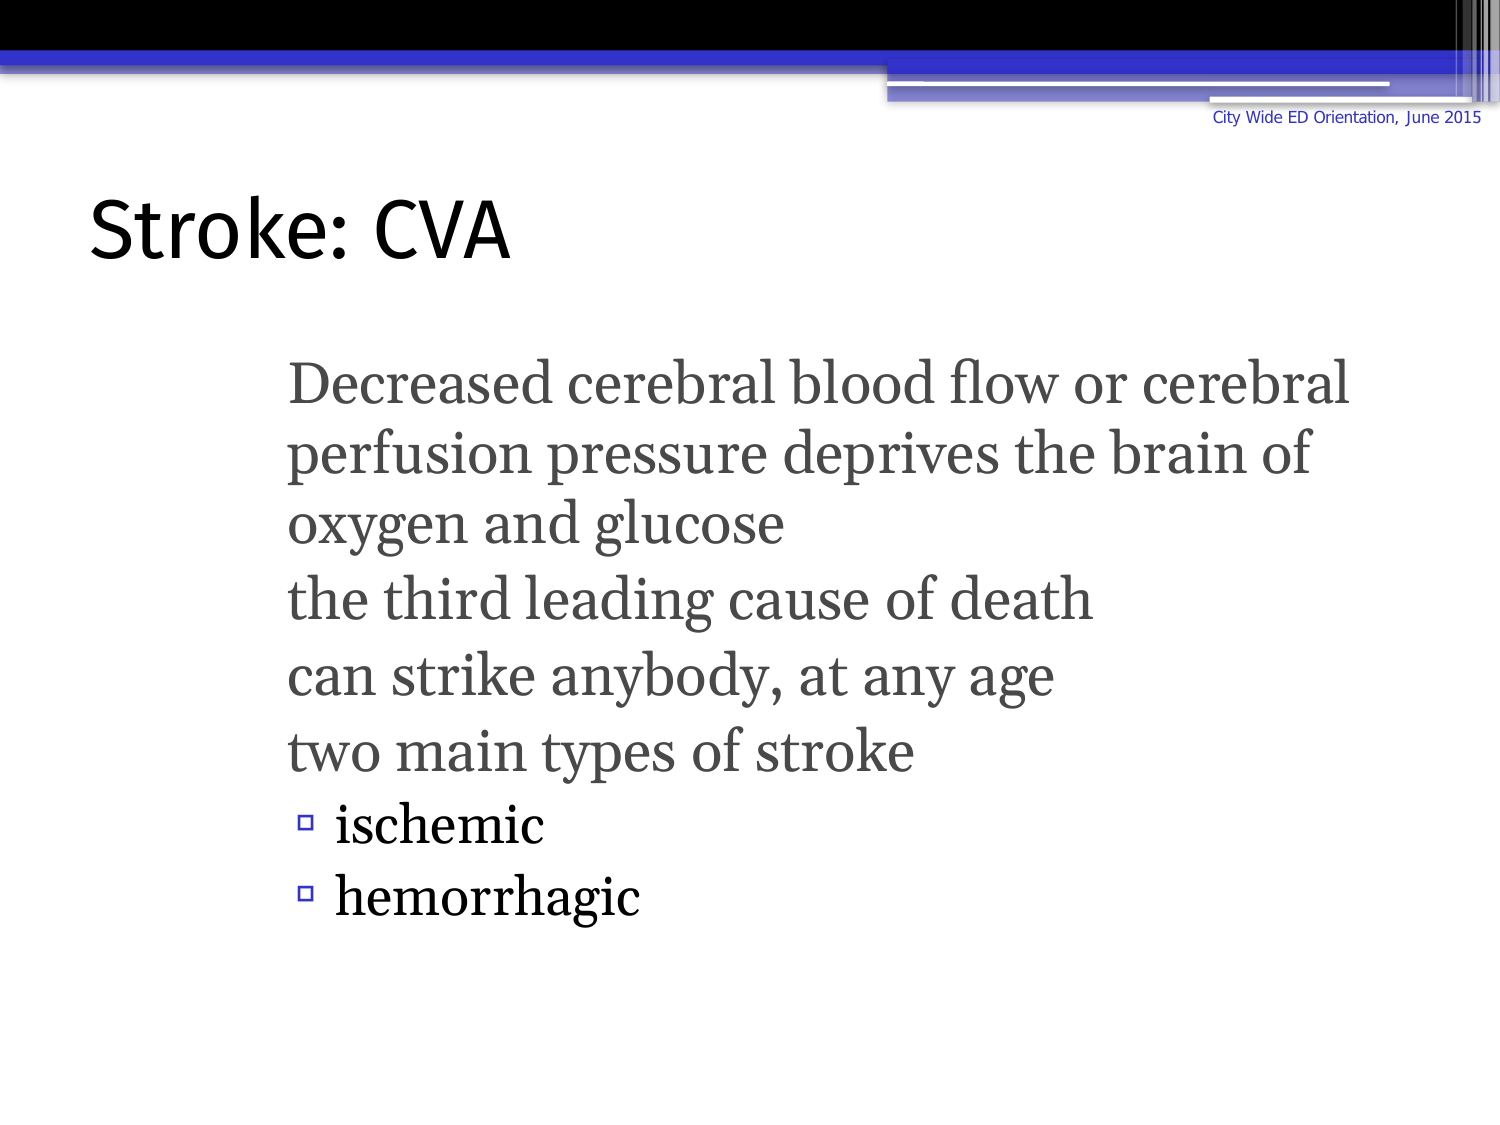

City Wide ED Orientation, June 2015
# Stroke: CVA
Decreased cerebral blood flow or cerebral perfusion pressure deprives the brain of oxygen and glucose
the third leading cause of death
can strike anybody, at any age
two main types of stroke
ischemic
hemorrhagic